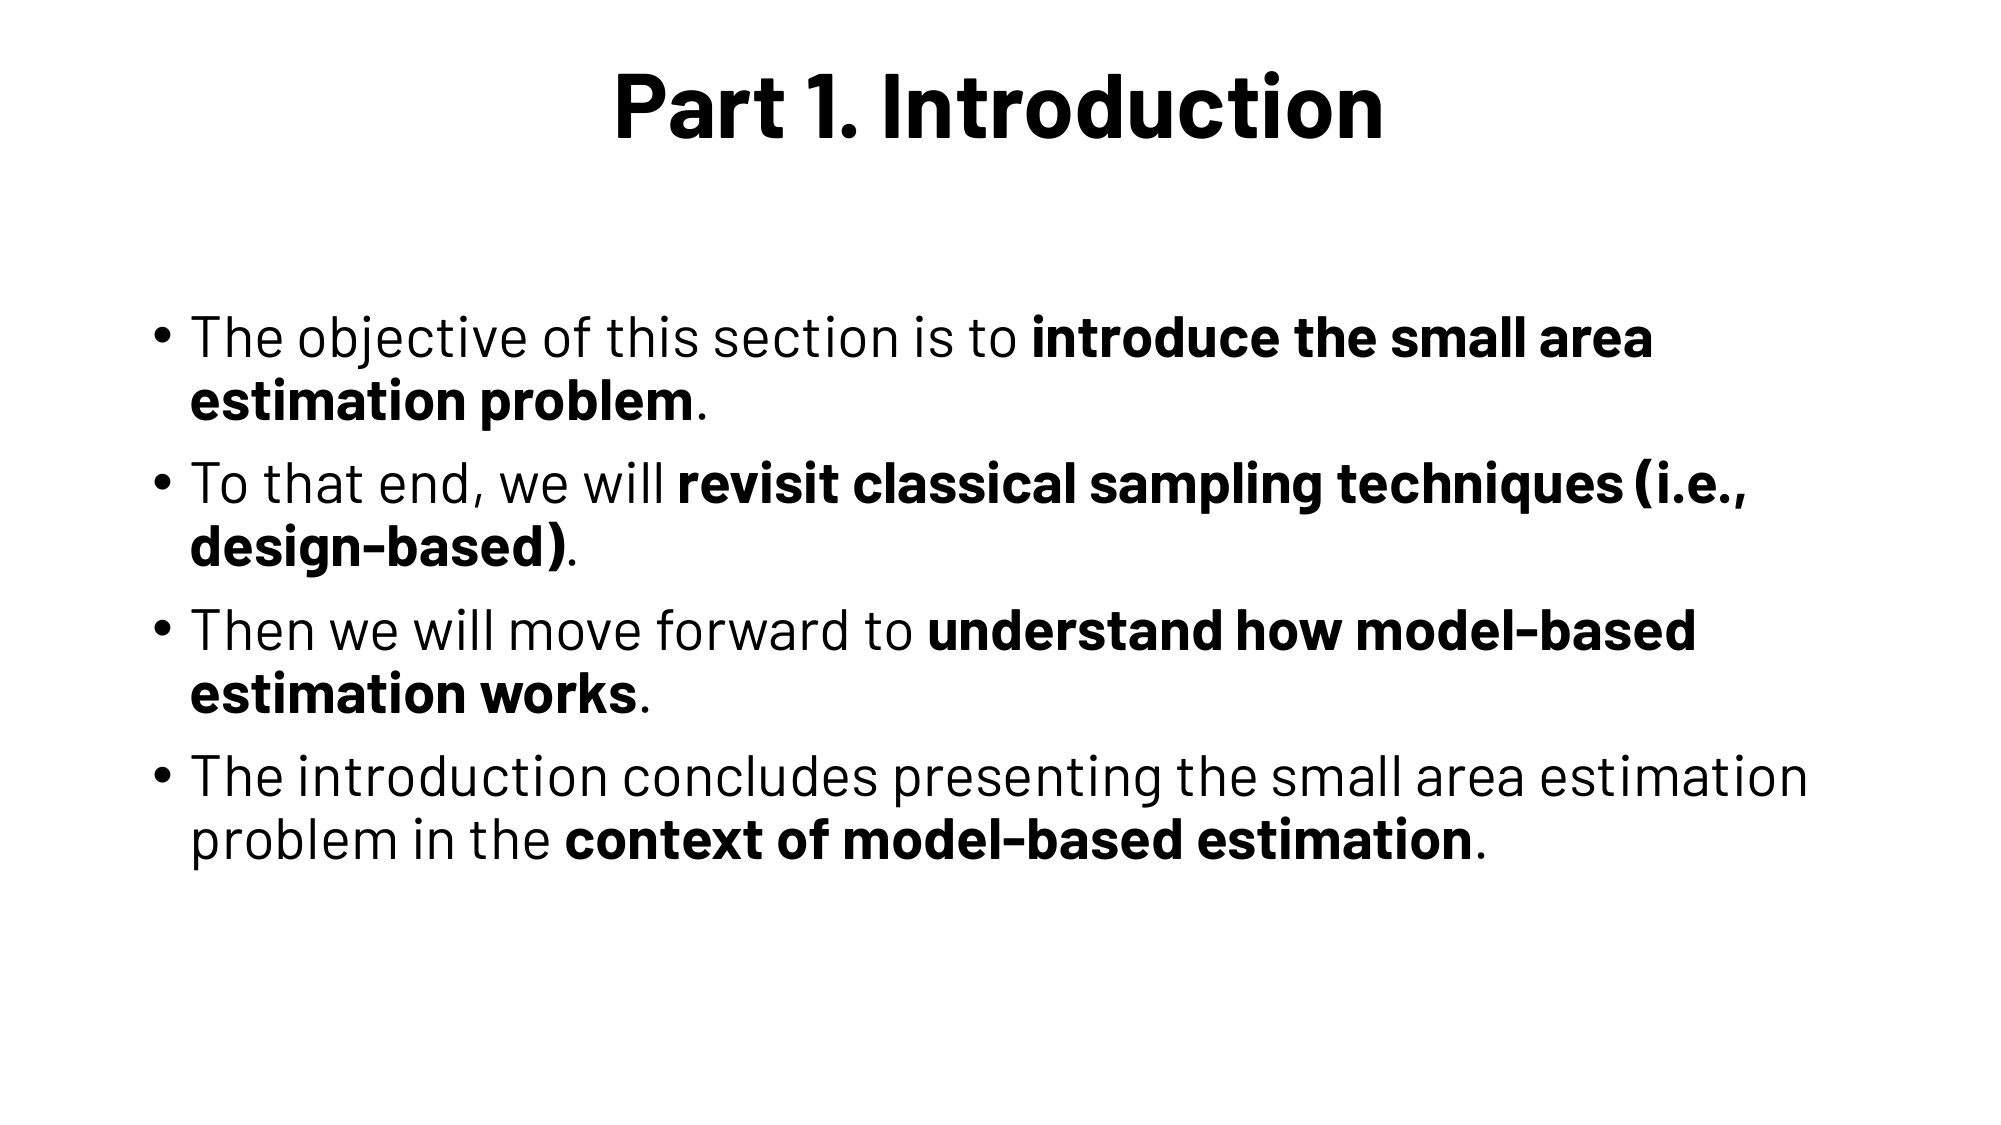

# Part 1. Introduction
The objective of this section is to introduce the small area estimation problem.
To that end, we will revisit classical sampling techniques (i.e., design-based).
Then we will move forward to understand how model-based estimation works.
The introduction concludes presenting the small area estimation problem in the context of model-based estimation.